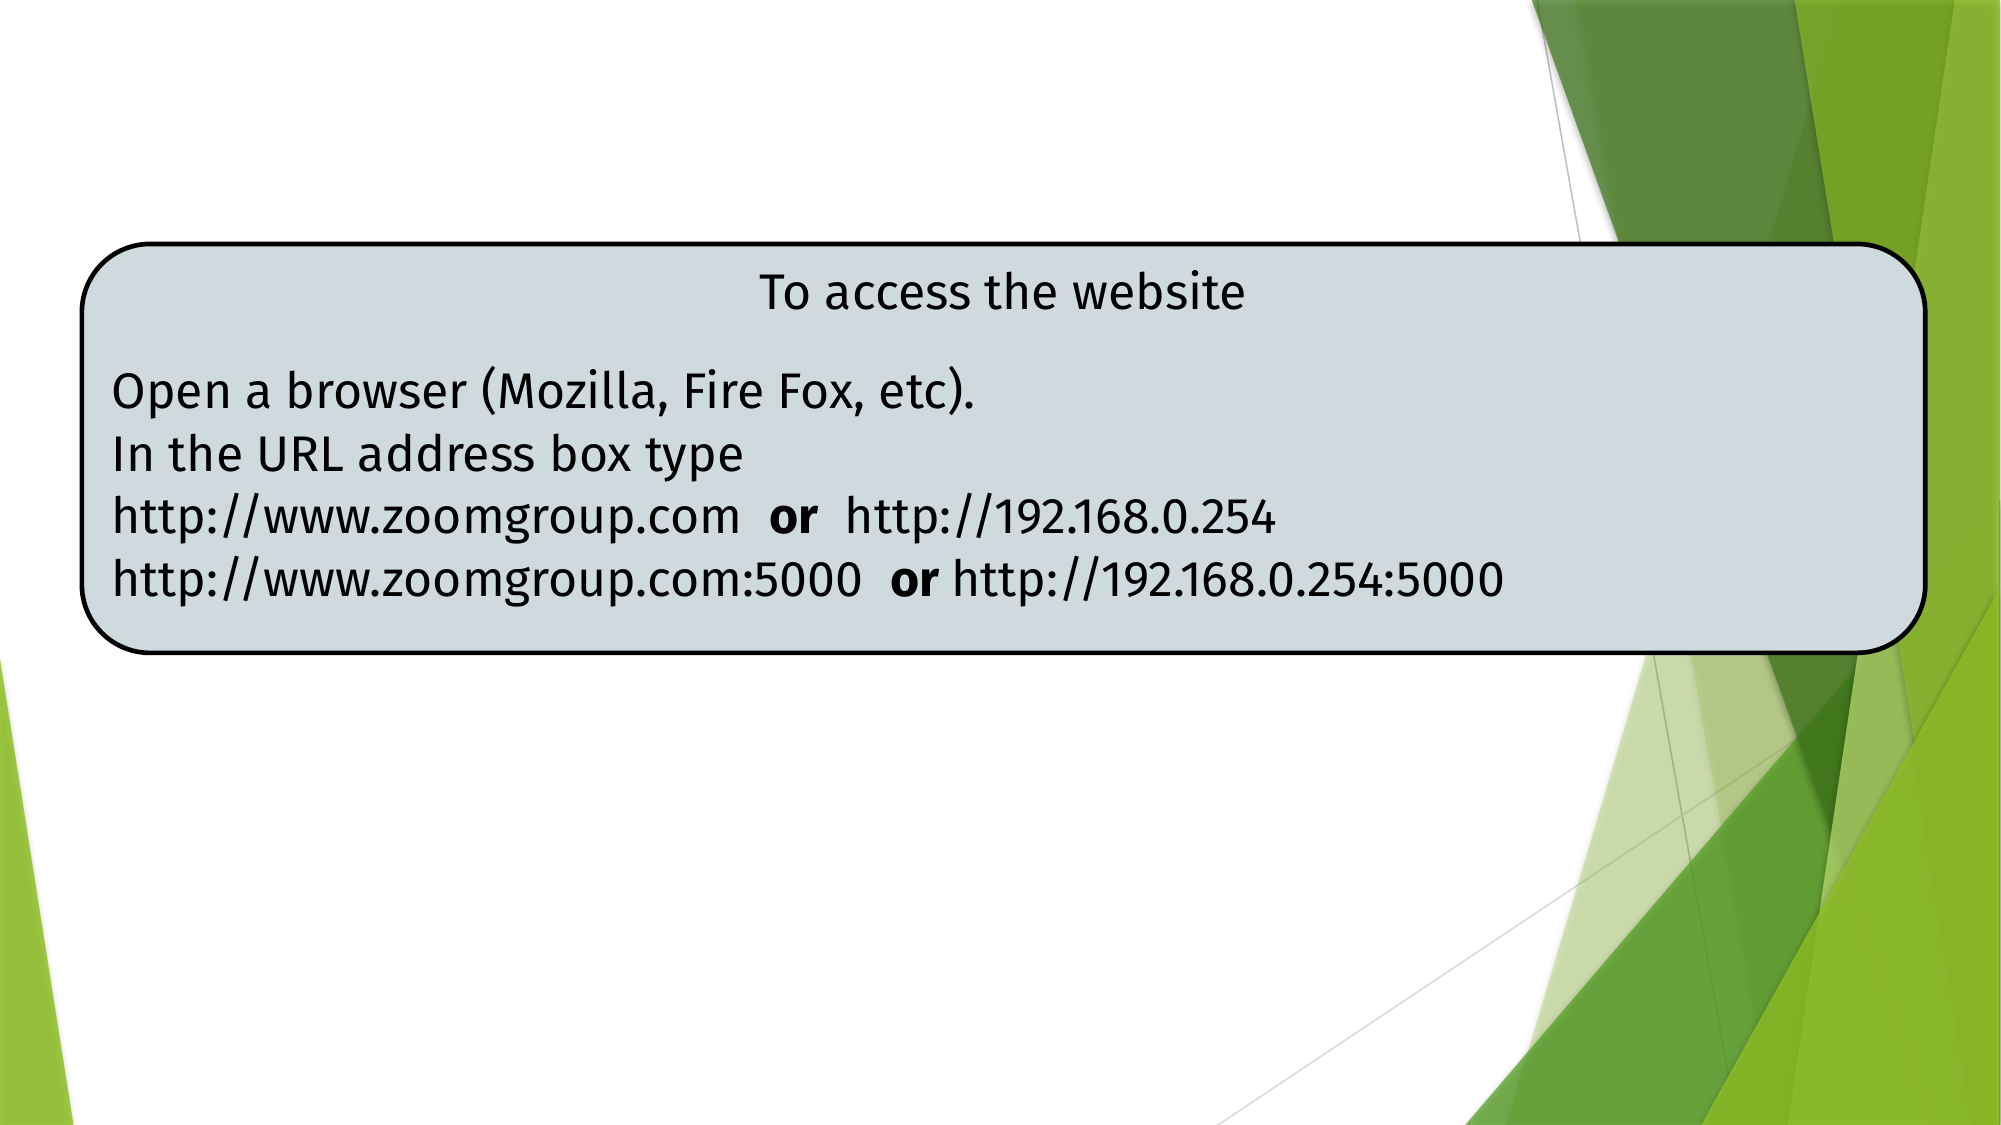

# Linux Client Configuration

To access the website
Open a browser (Mozilla, Fire Fox, etc).
In the URL address box type
http://www.zoomgroup.com  or  http://192.168.0.254
http://www.zoomgroup.com:5000  or http://192.168.0.254:5000